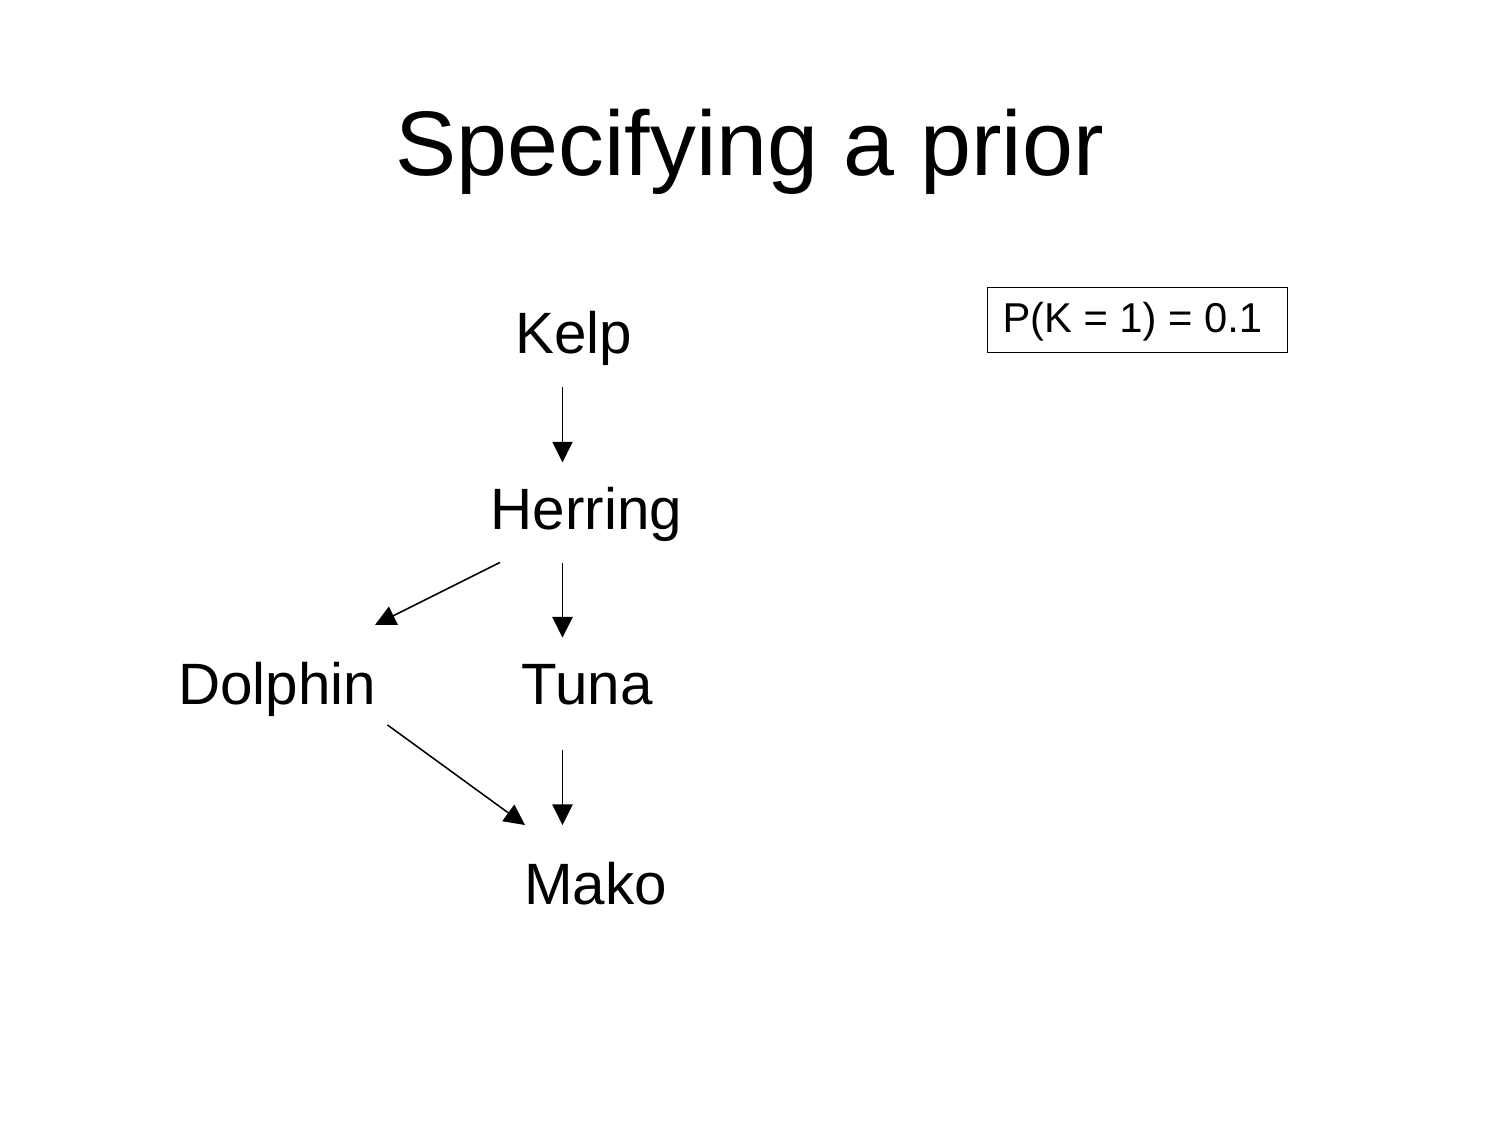

# Specifying a prior
Kelp
| P(K = 1) = 0.1 |
| --- |
Herring
Dolphin
Tuna
Mako